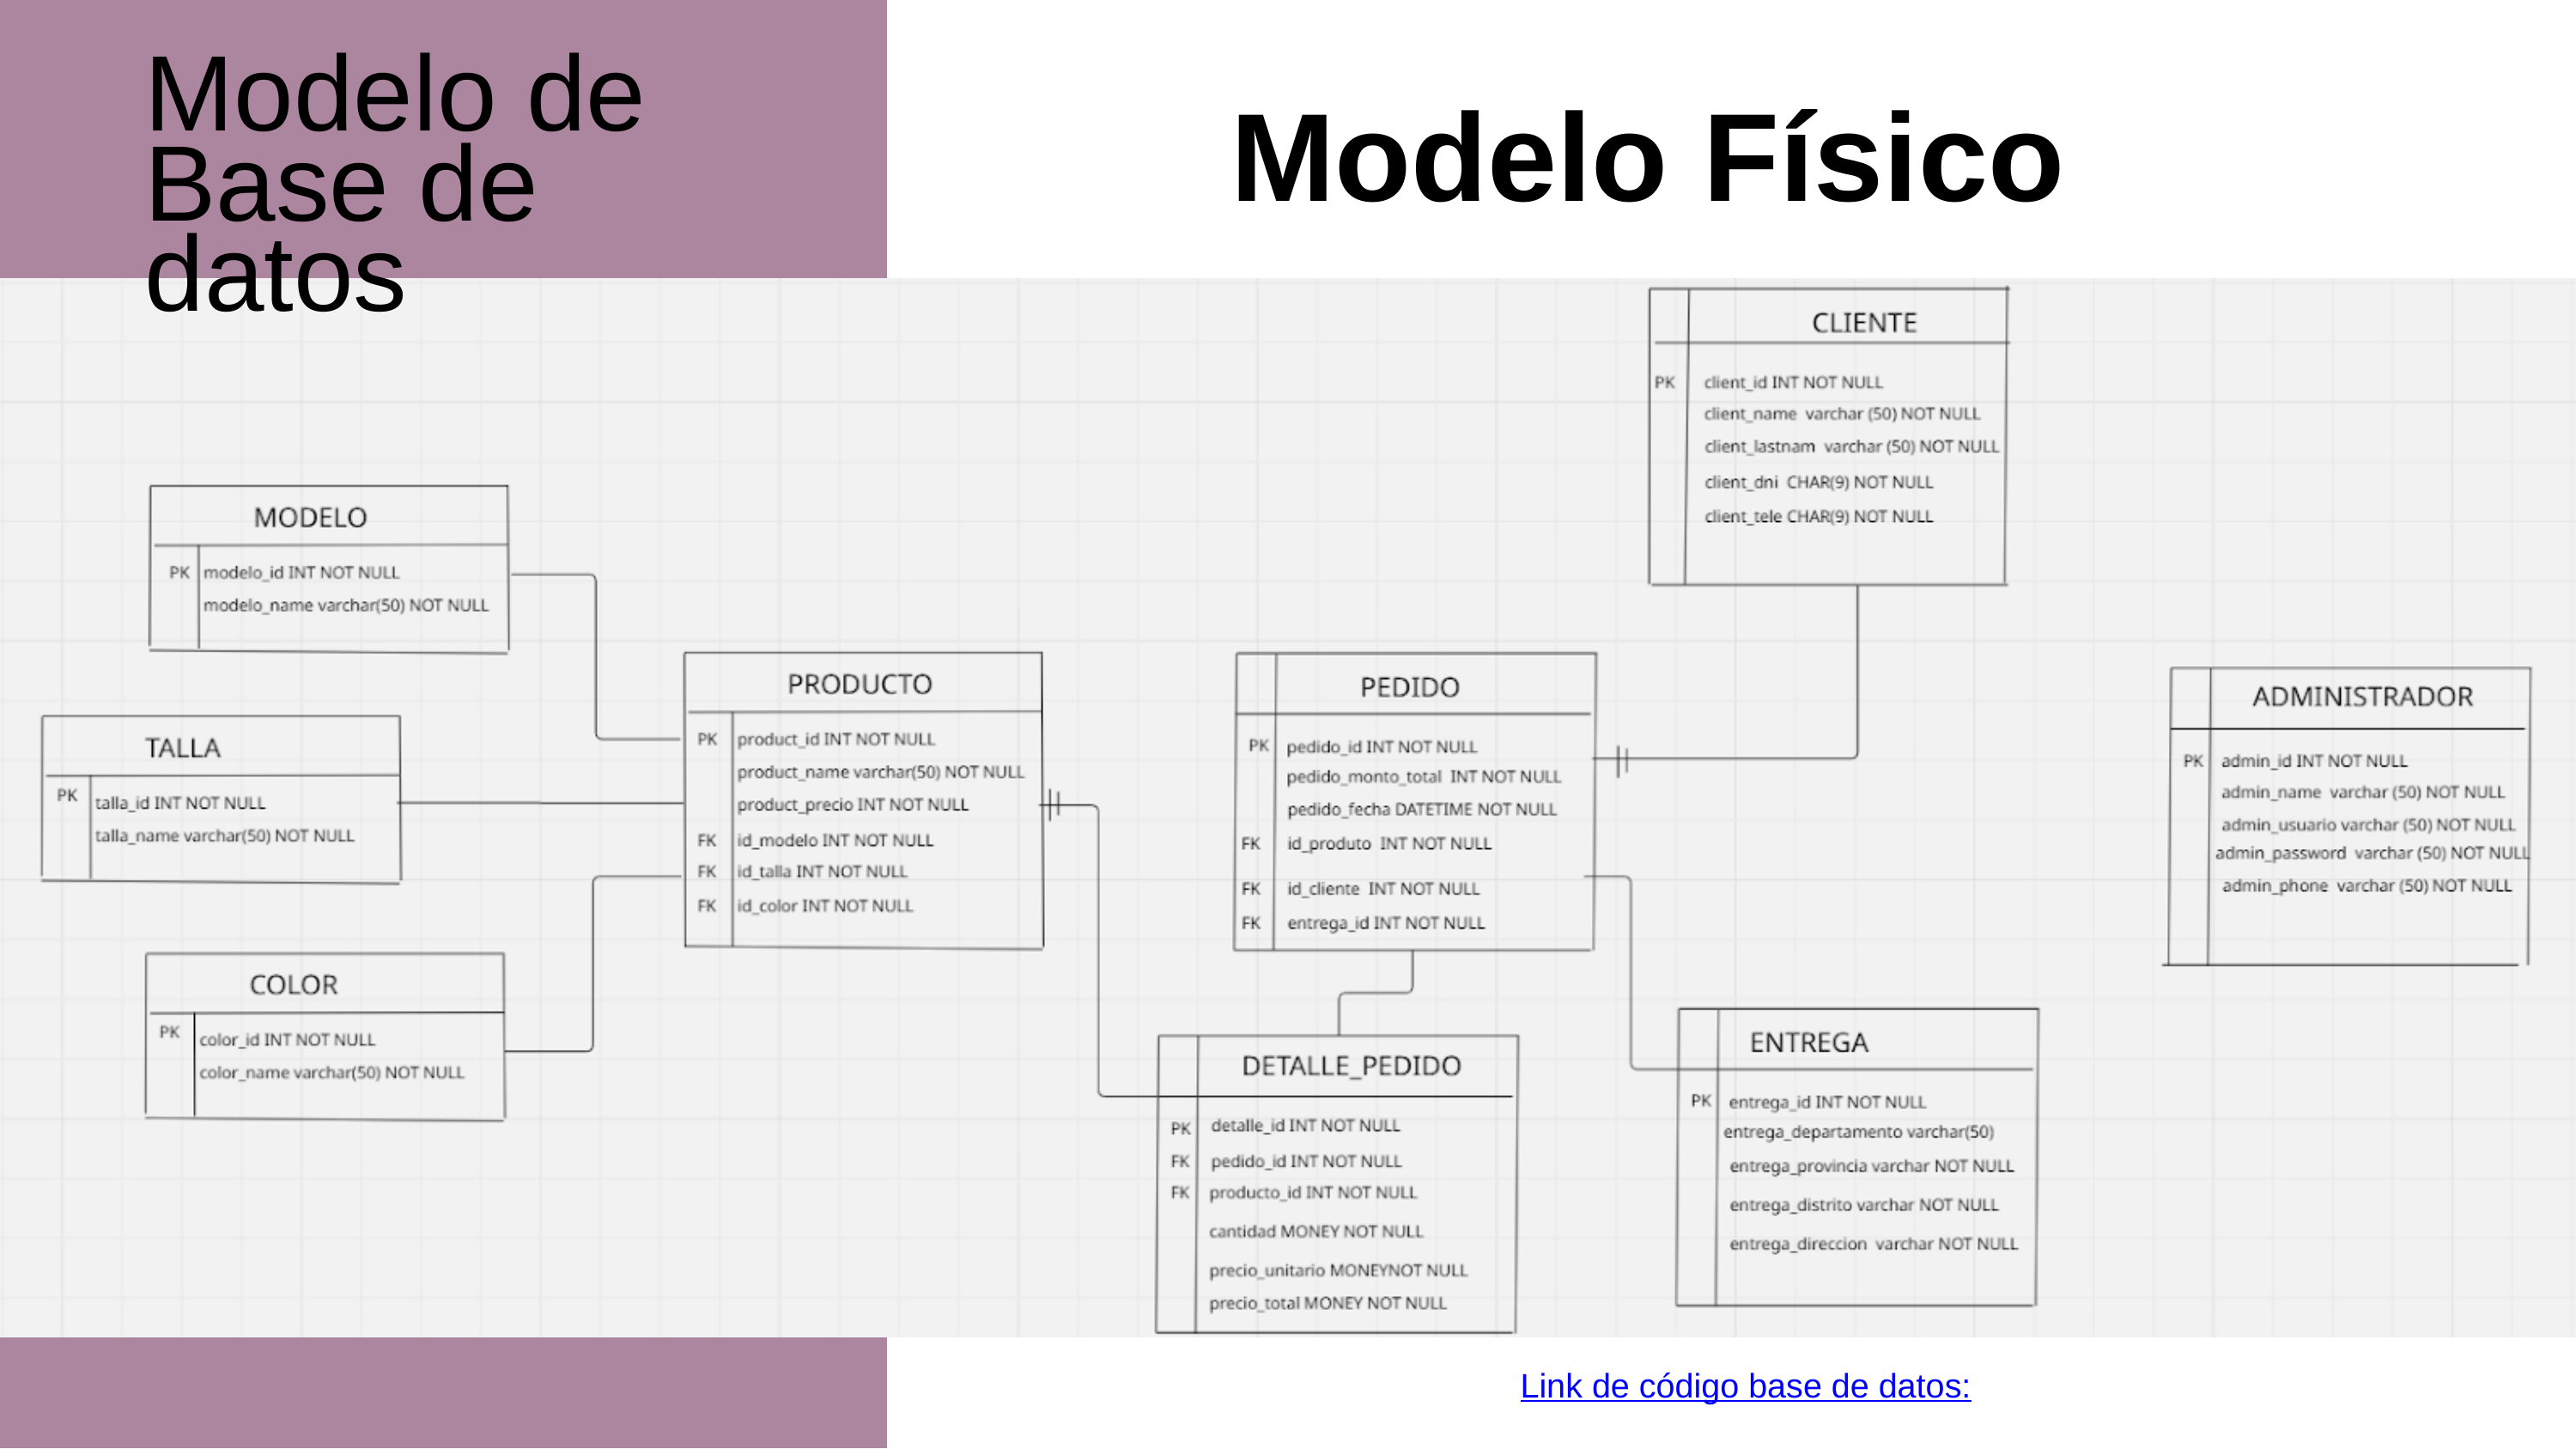

Modelo Físico
Modelo de Base de datos

Link de código base de datos: